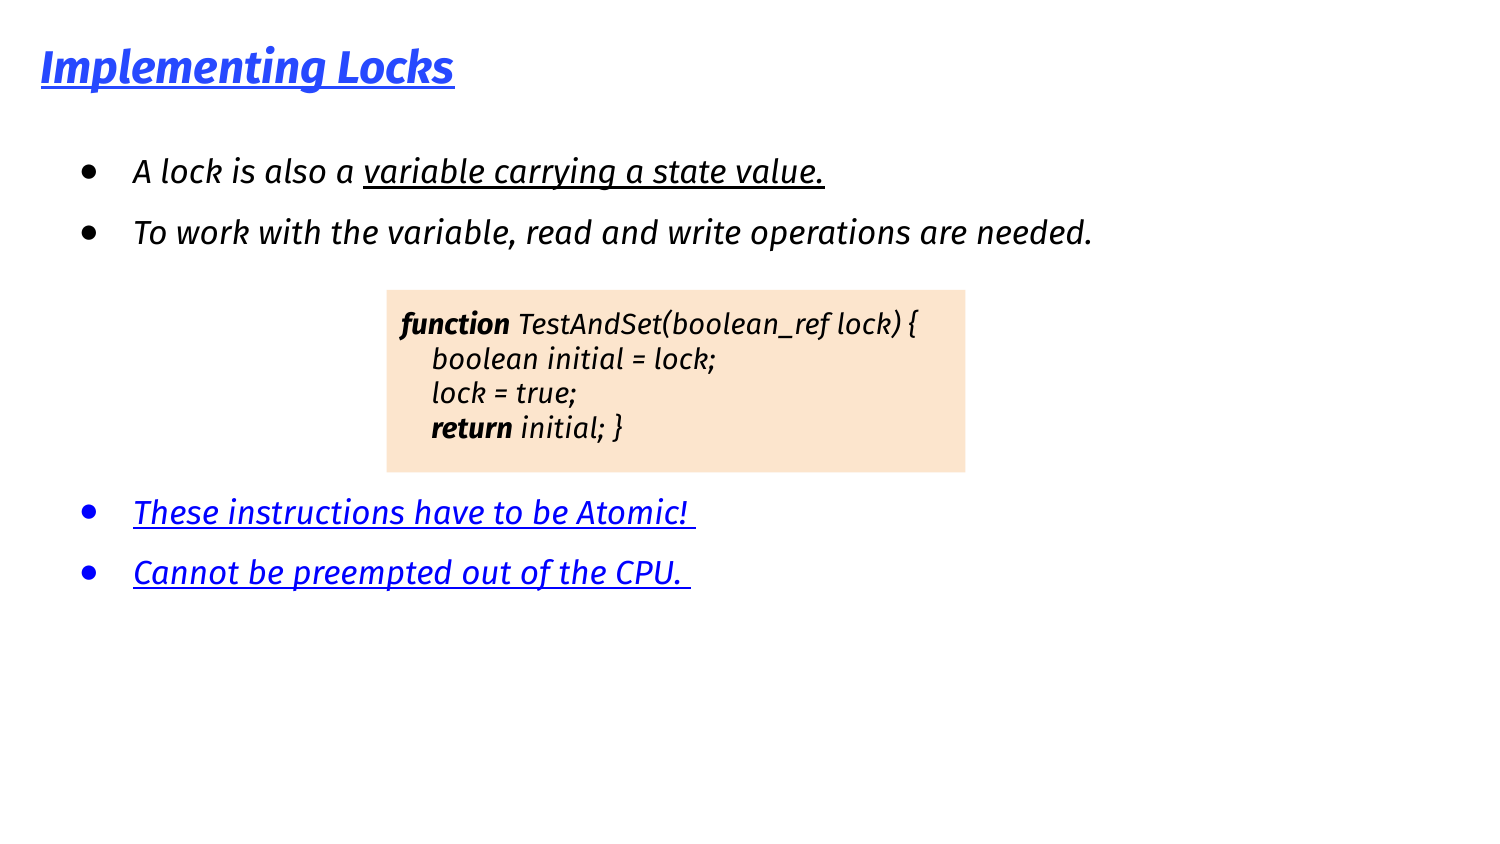

Implementing Locks
A lock is also a variable carrying a state value.
To work with the variable, read and write operations are needed.

These instructions have to be Atomic!
Cannot be preempted out of the CPU.
function TestAndSet(boolean_ref lock) {
    boolean initial = lock;
    lock = true;
    return initial; }